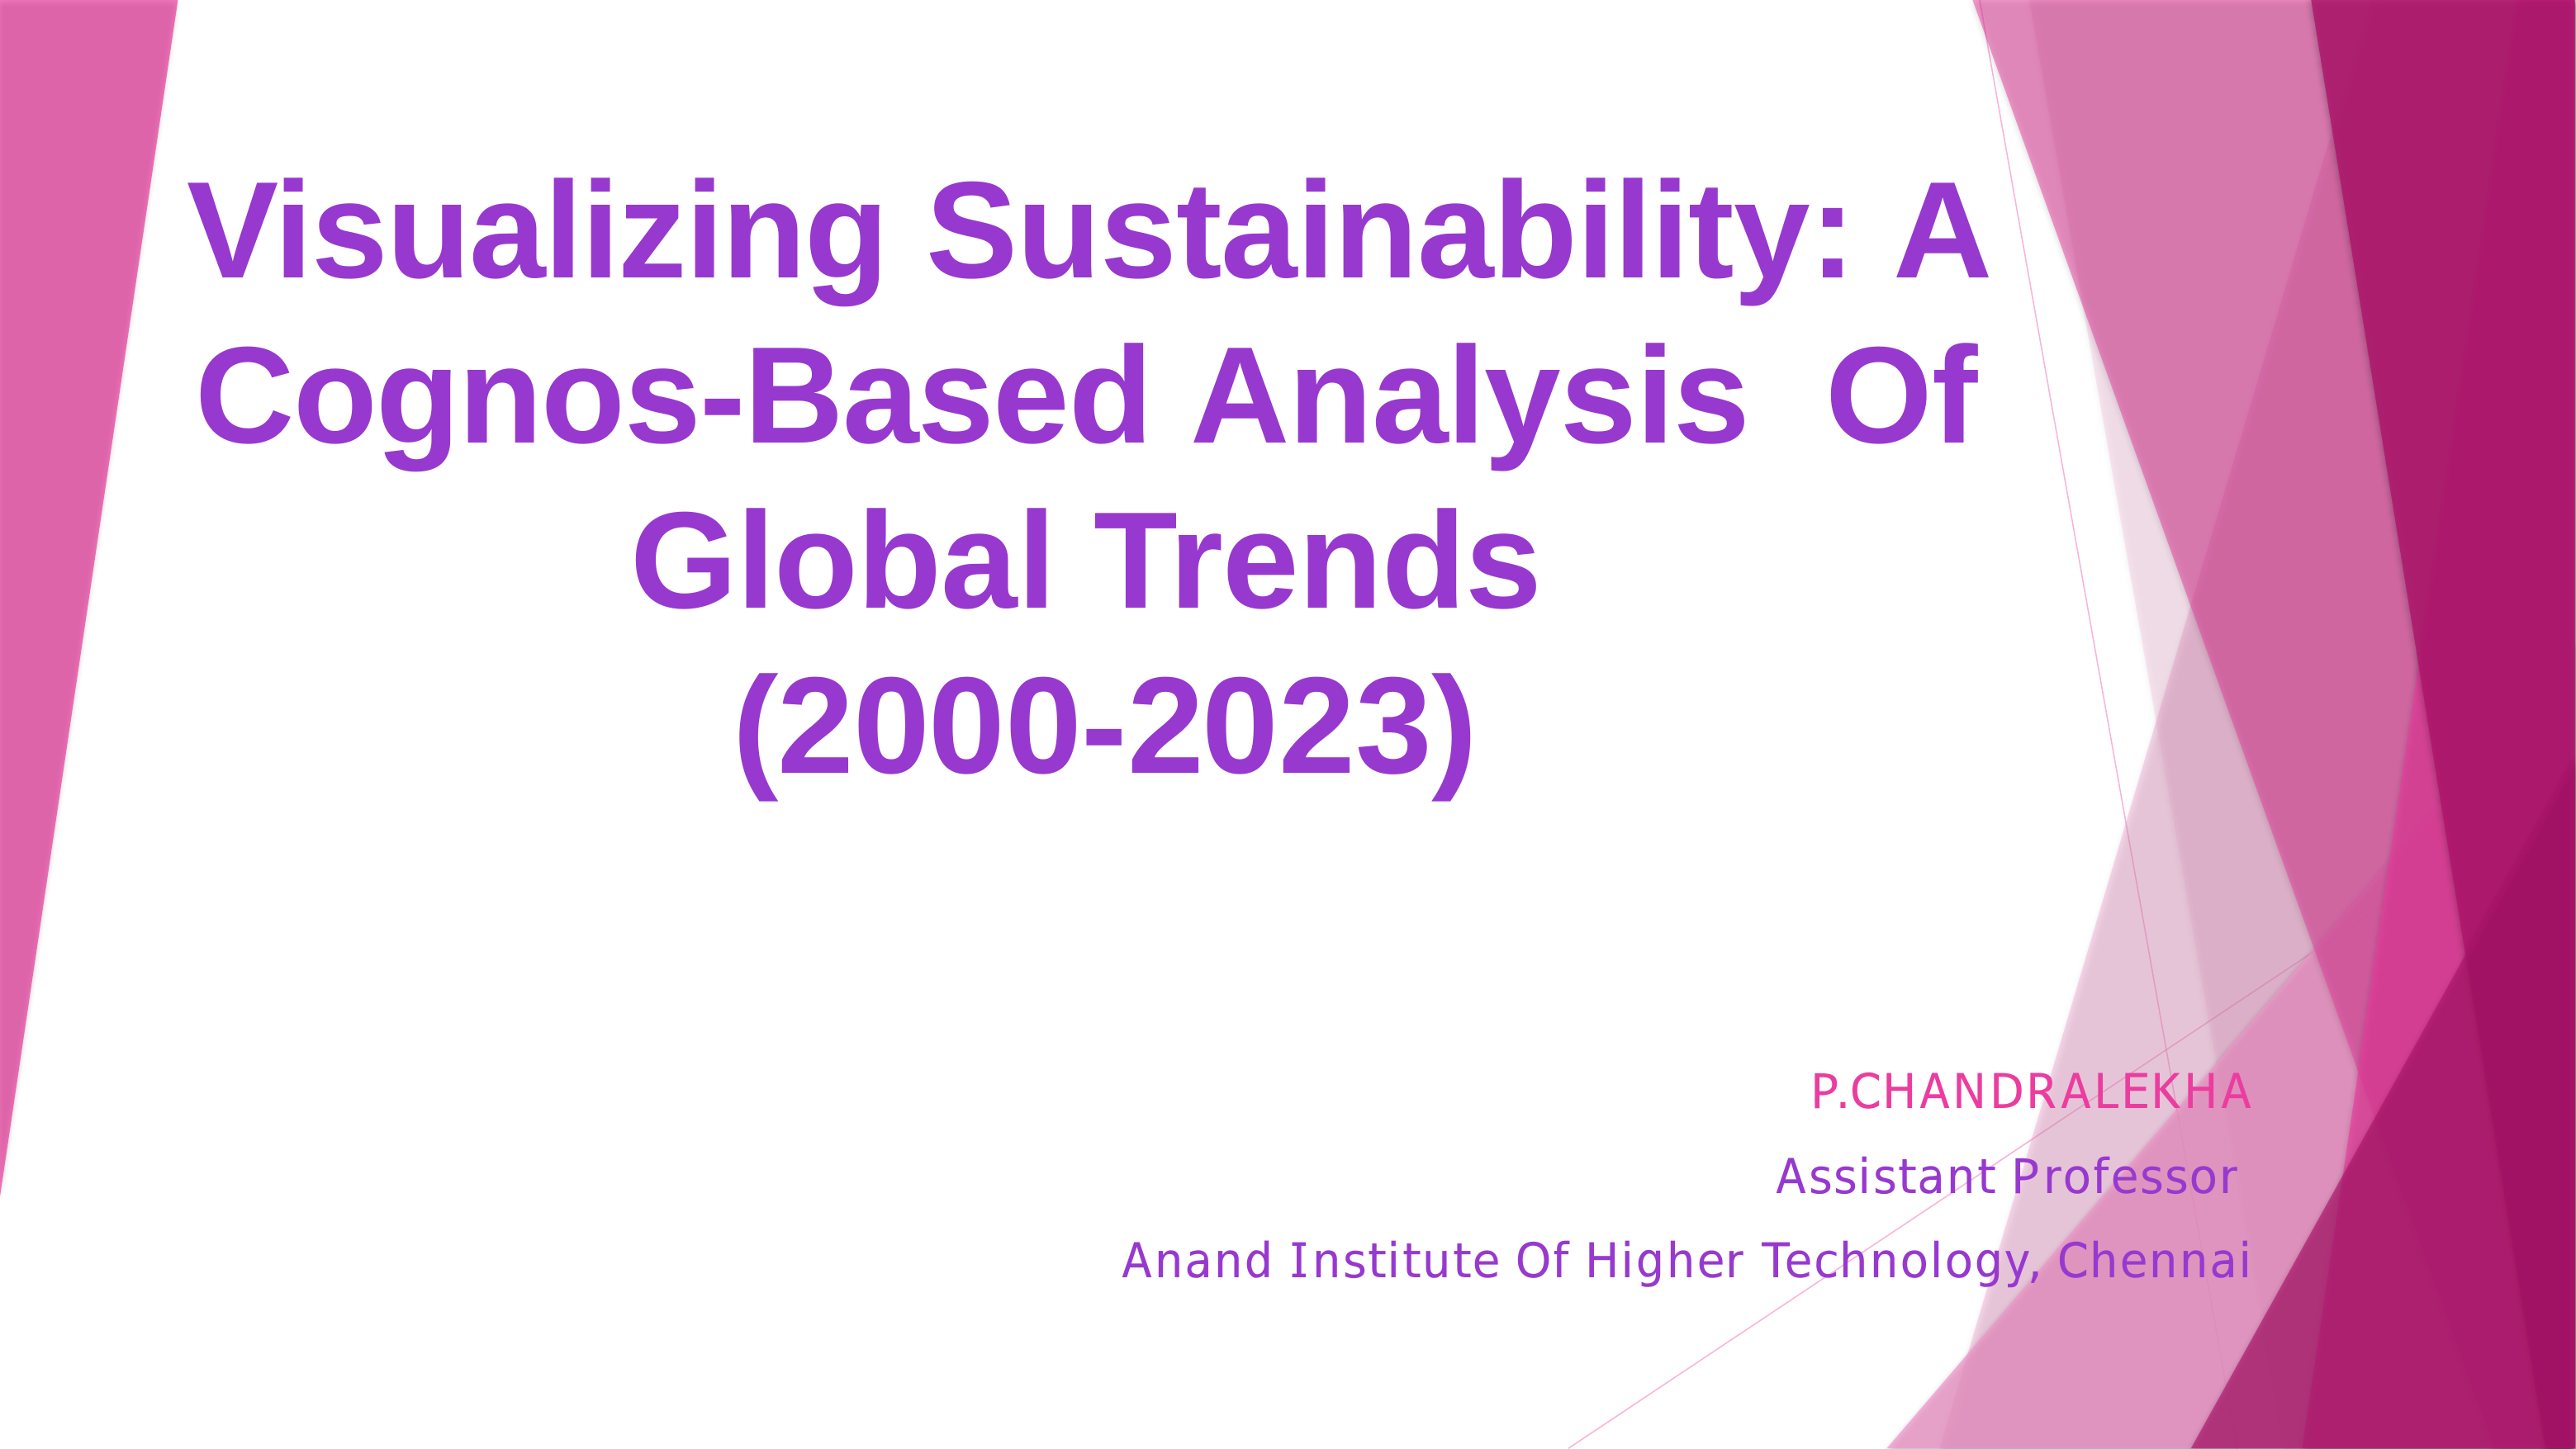

# Visualizing Sustainability: A Cognos-Based Analysis  Of Global Trends (2000-2023)
P.CHANDRALEKHA
Assistant Professor
Anand Institute Of Higher Technology, Chennai